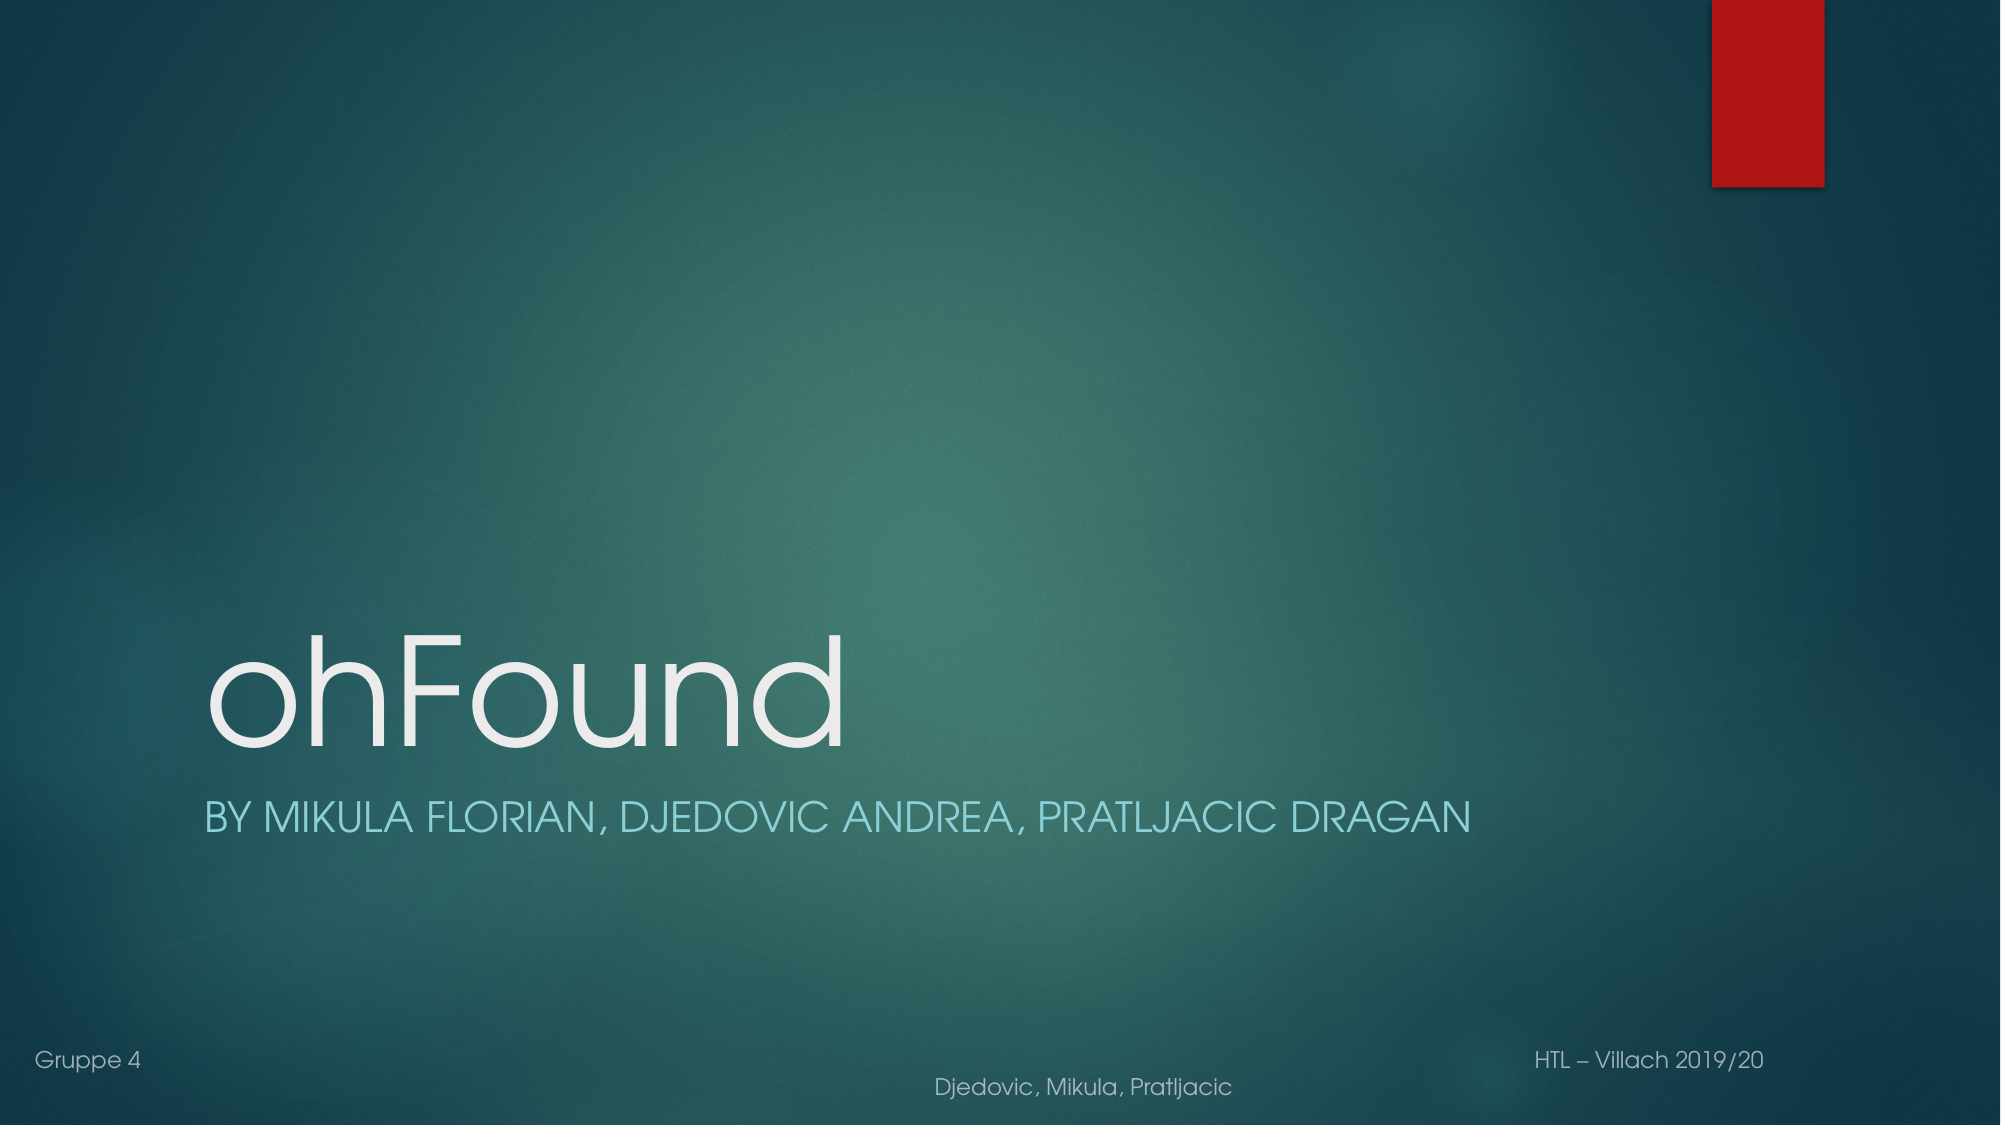

# ohFound
By Mikula Florian, Djedovic Andrea, Pratljacic Dragan
Gruppe 4										HTL – Villach 2019/20							Djedovic, Mikula, Pratljacic